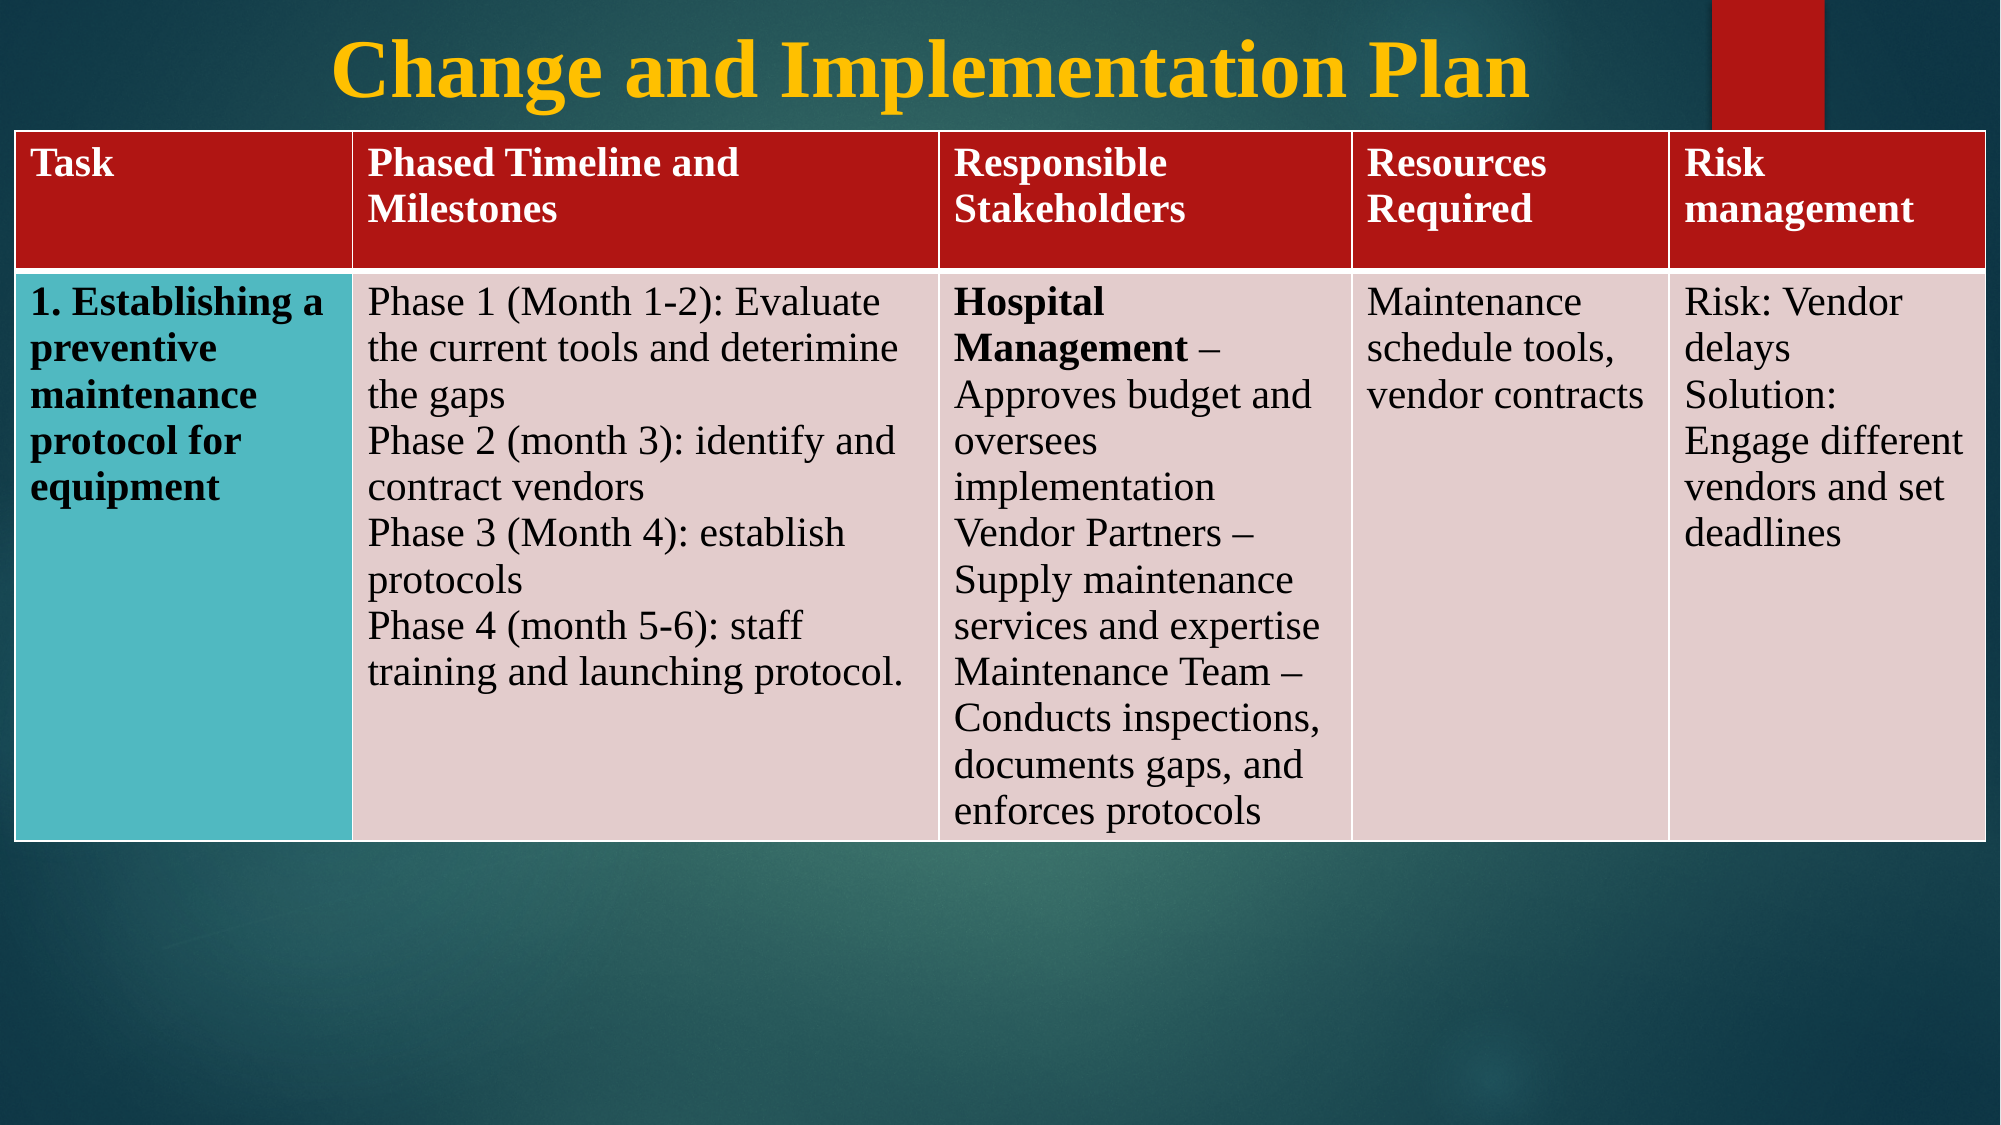

# Change and Implementation Plan
| Task | Phased Timeline and Milestones | Responsible Stakeholders | Resources Required | Risk management |
| --- | --- | --- | --- | --- |
| 1. Establishing a preventive maintenance protocol for equipment | Phase 1 (Month 1-2): Evaluate the current tools and deterimine the gaps Phase 2 (month 3): identify and contract vendors Phase 3 (Month 4): establish protocols Phase 4 (month 5-6): staff training and launching protocol. | Hospital Management – Approves budget and oversees implementation Vendor Partners – Supply maintenance services and expertise Maintenance Team – Conducts inspections, documents gaps, and enforces protocols | Maintenance schedule tools, vendor contracts | Risk: Vendor delays Solution: Engage different vendors and set deadlines |